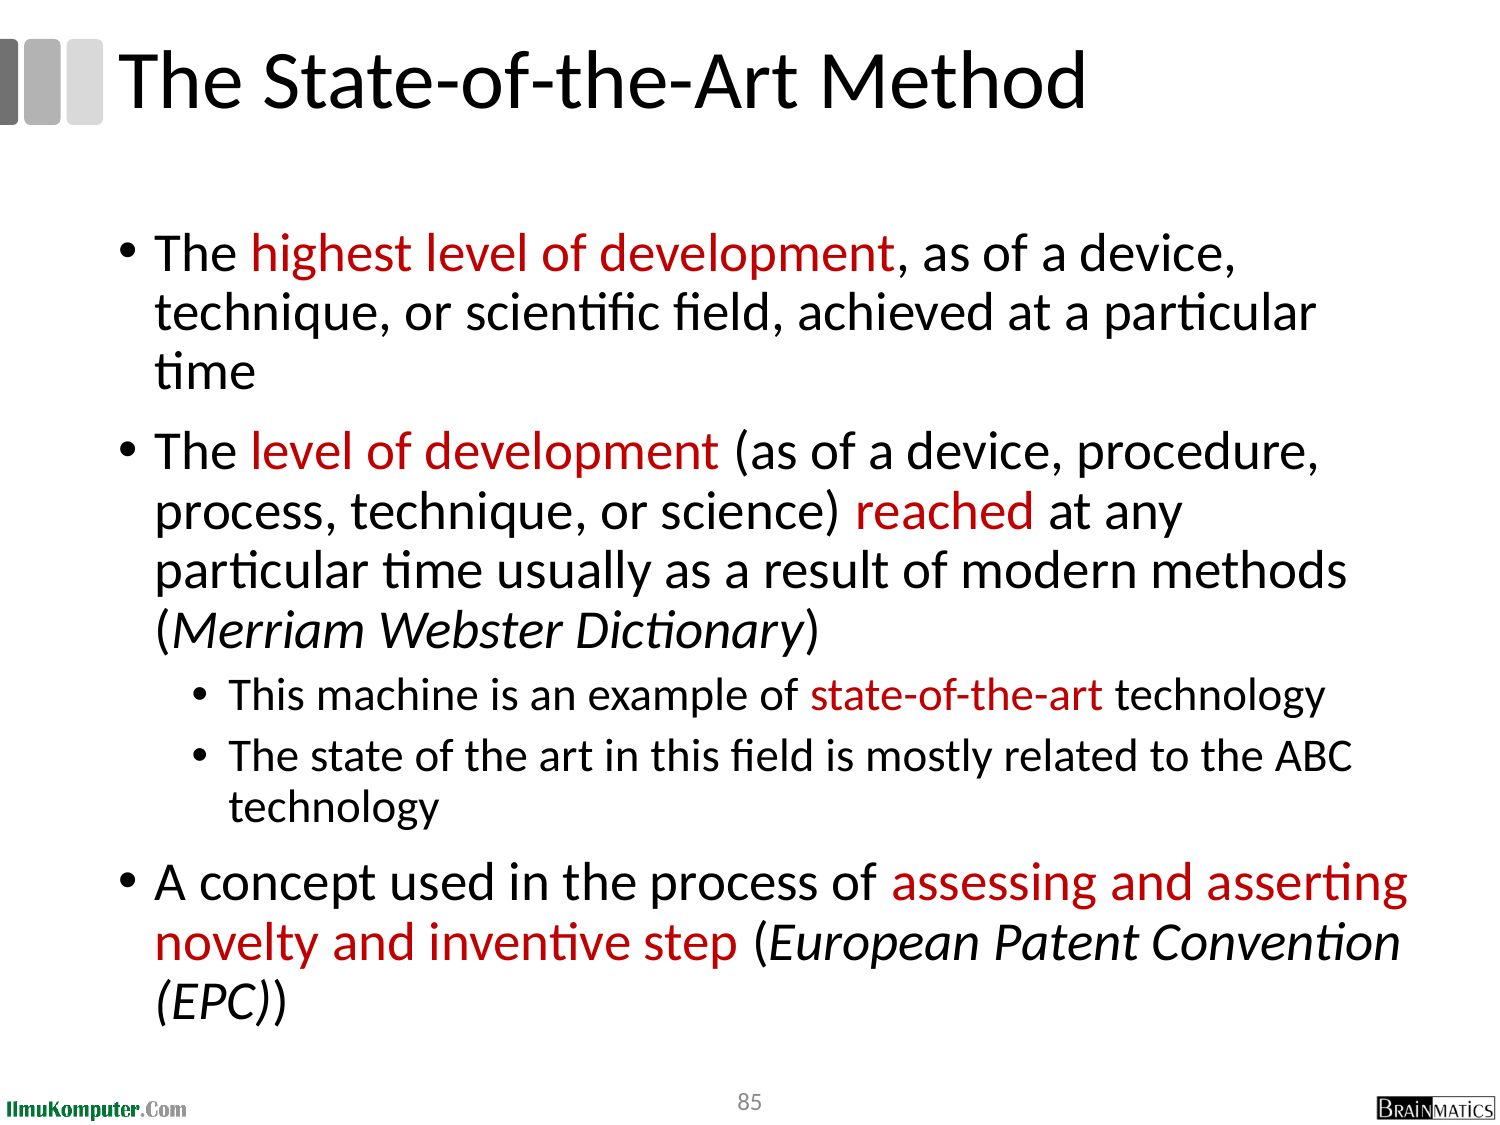

# The State-of-the-Art Method
The highest level of development, as of a device, technique, or scientific field, achieved at a particular time
The level of development (as of a device, procedure, process, technique, or science) reached at any particular time usually as a result of modern methods  (Merriam Webster Dictionary)
This machine is an example of state-of-the-art technology
The state of the art in this field is mostly related to the ABC technology
A concept used in the process of assessing and asserting novelty and inventive step (European Patent Convention (EPC))
85